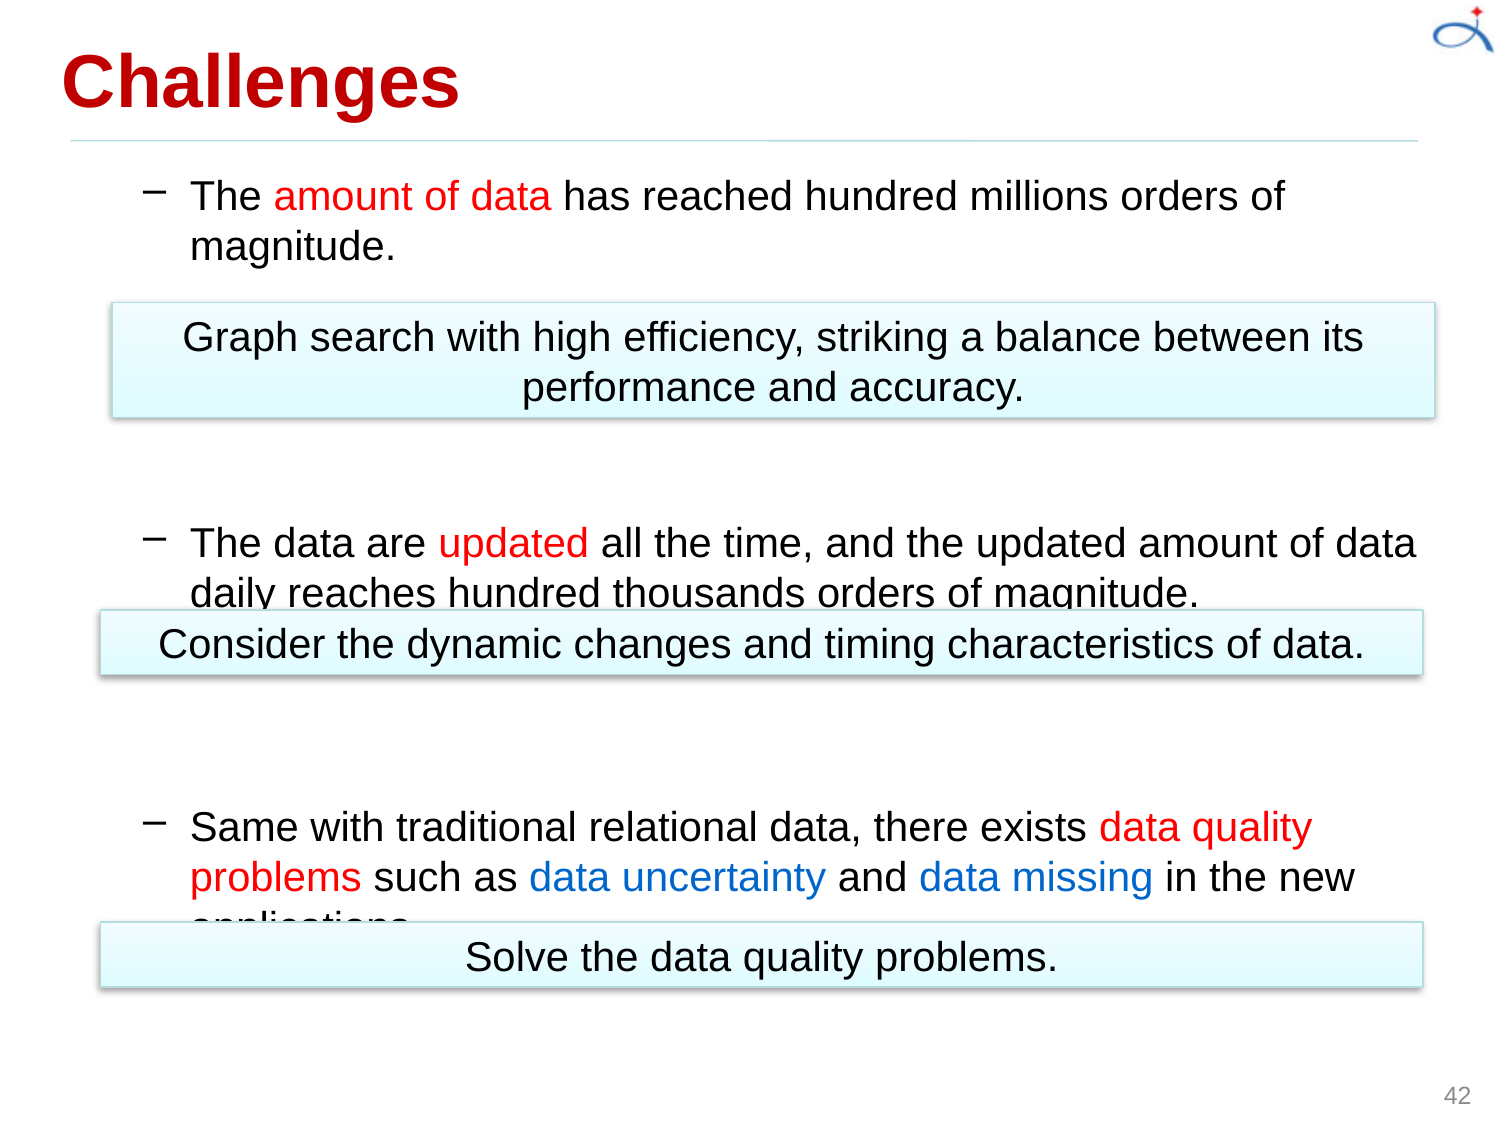

# Challenges
The amount of data has reached hundred millions orders of magnitude.

The data are updated all the time, and the updated amount of data daily reaches hundred thousands orders of magnitude.

Same with traditional relational data, there exists data quality problems such as data uncertainty and data missing in the new applications.

Graph search with high efficiency, striking a balance between its performance and accuracy.
Consider the dynamic changes and timing characteristics of data.
Solve the data quality problems.
42